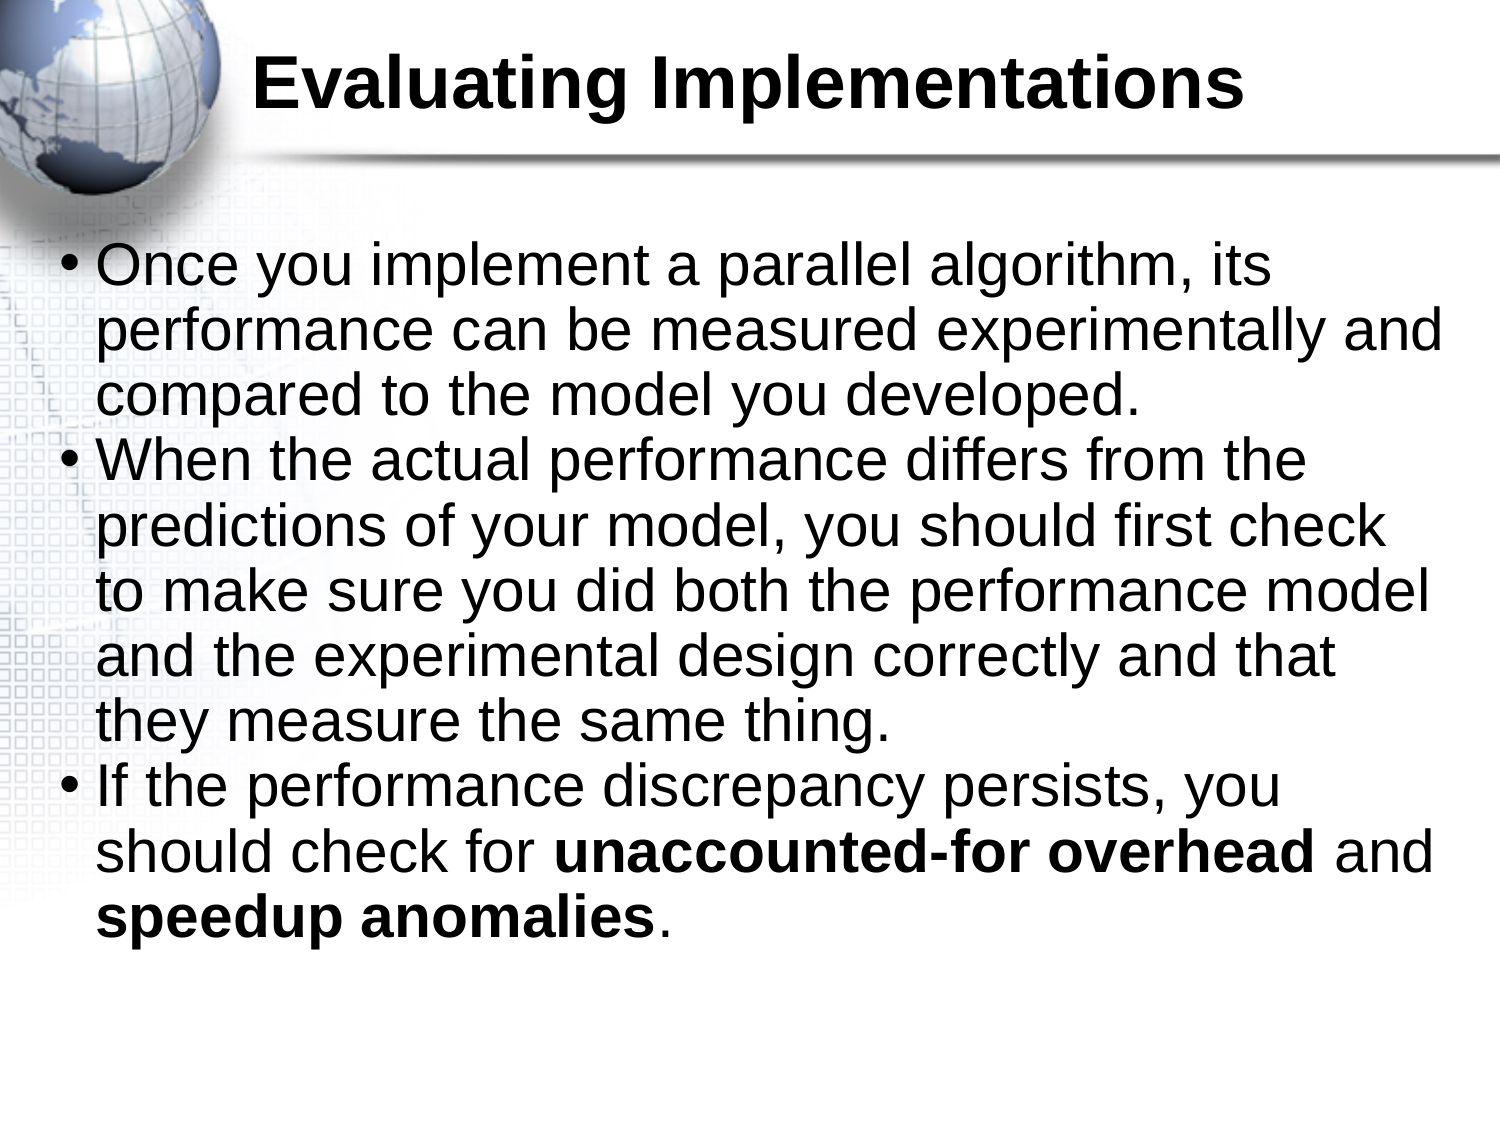

Evaluating Implementations
Once you implement a parallel algorithm, its performance can be measured experimentally and compared to the model you developed.
When the actual performance differs from the predictions of your model, you should first check to make sure you did both the performance model and the experimental design correctly and that they measure the same thing.
If the performance discrepancy persists, you should check for unaccounted-for overhead and speedup anomalies.